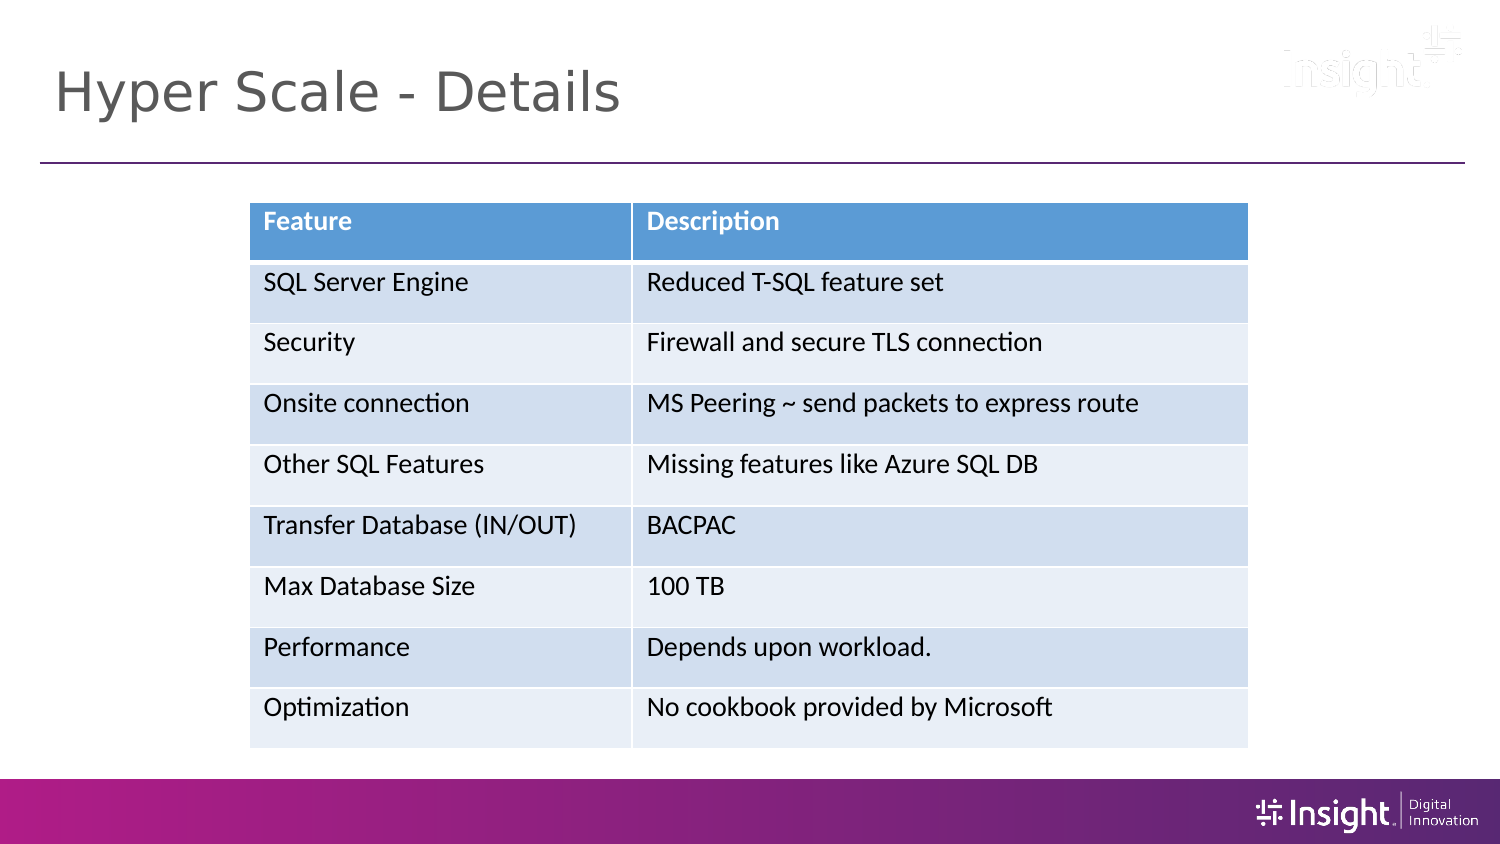

# Hyper Scale - Details
| Feature | Description |
| --- | --- |
| SQL Server Engine | Reduced T-SQL feature set |
| Security | Firewall and secure TLS connection |
| Onsite connection | MS Peering ~ send packets to express route |
| Other SQL Features | Missing features like Azure SQL DB |
| Transfer Database (IN/OUT) | BACPAC |
| Max Database Size | 100 TB |
| Performance | Depends upon workload. |
| Optimization | No cookbook provided by Microsoft |